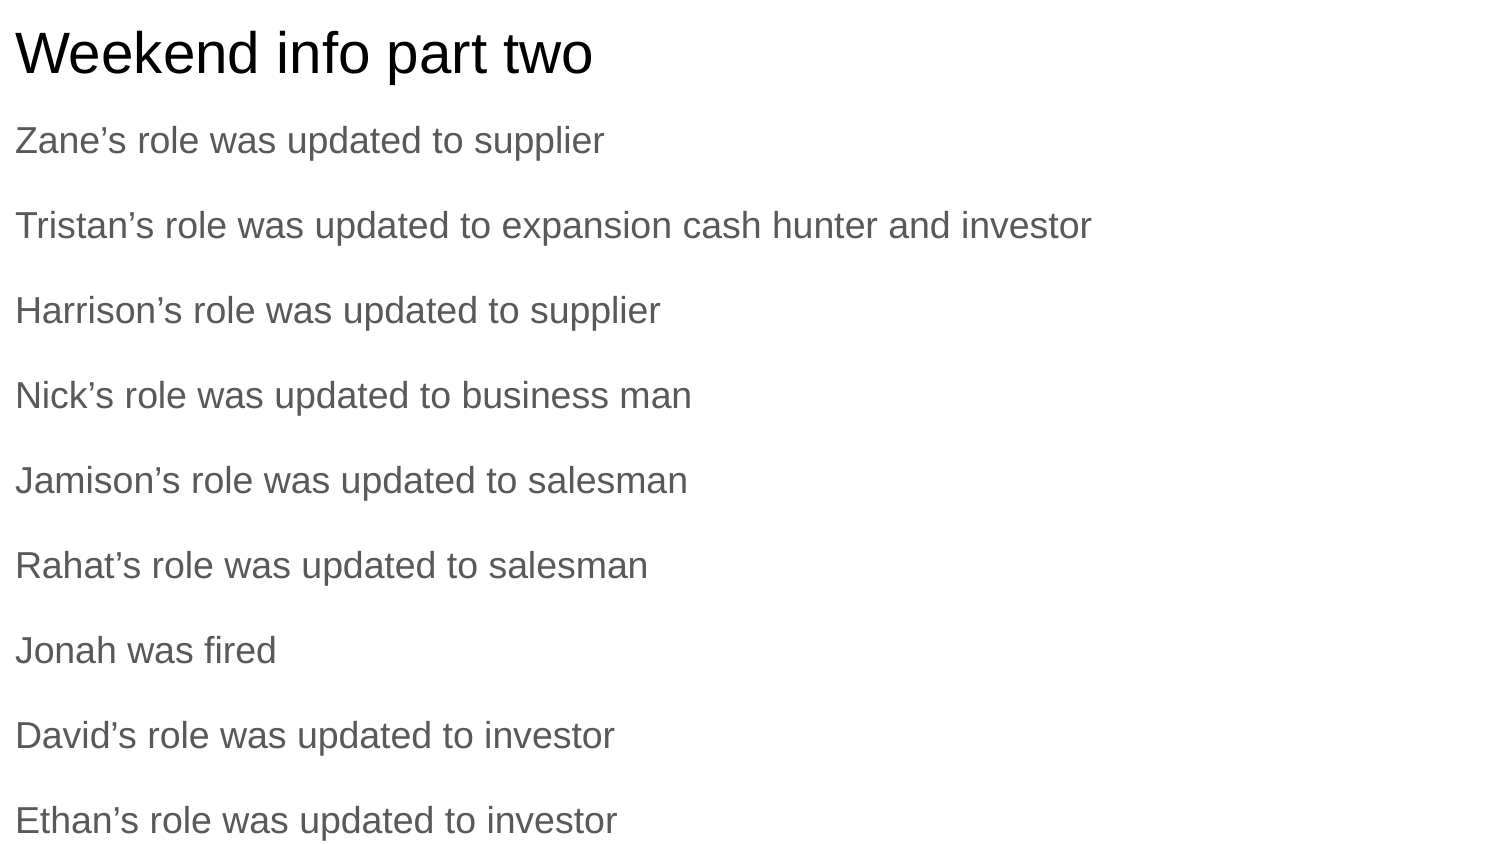

# Weekend info part two
Zane’s role was updated to supplier
Tristan’s role was updated to expansion cash hunter and investor
Harrison’s role was updated to supplier
Nick’s role was updated to business man
Jamison’s role was updated to salesman
Rahat’s role was updated to salesman
Jonah was fired
David’s role was updated to investor
Ethan’s role was updated to investor